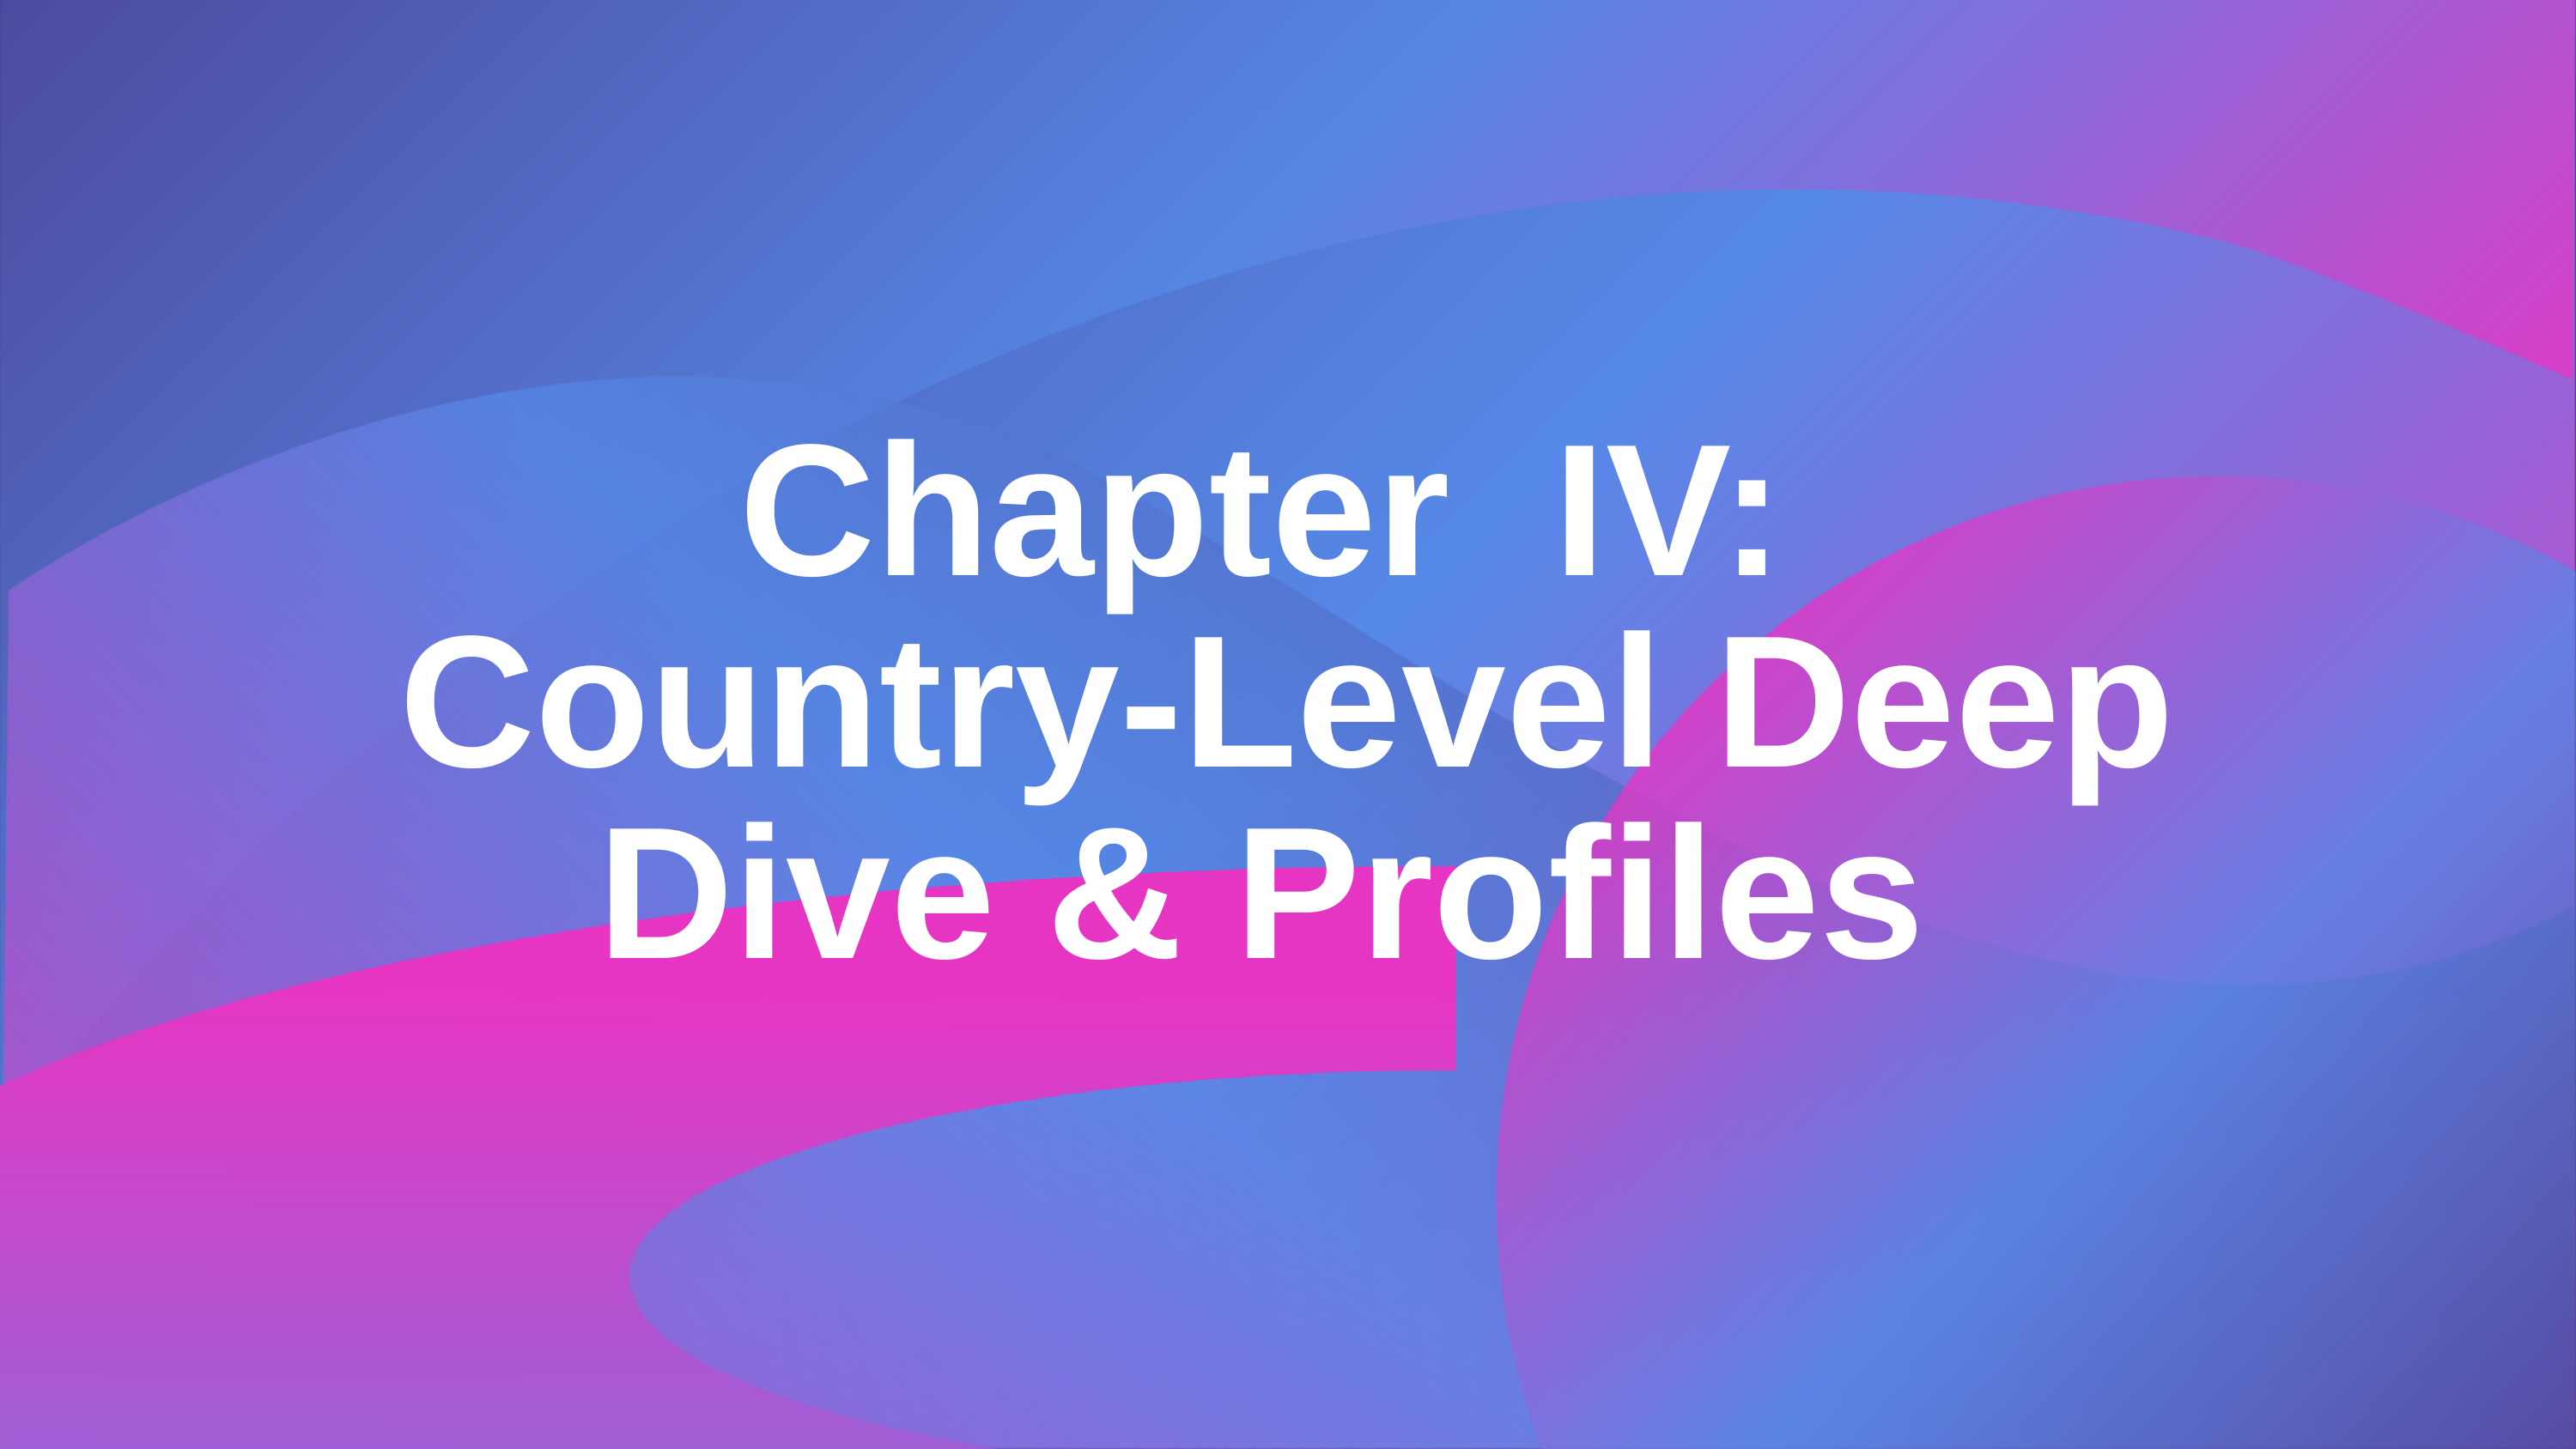

Chapter  IV:
Country-Level Deep Dive & Profiles